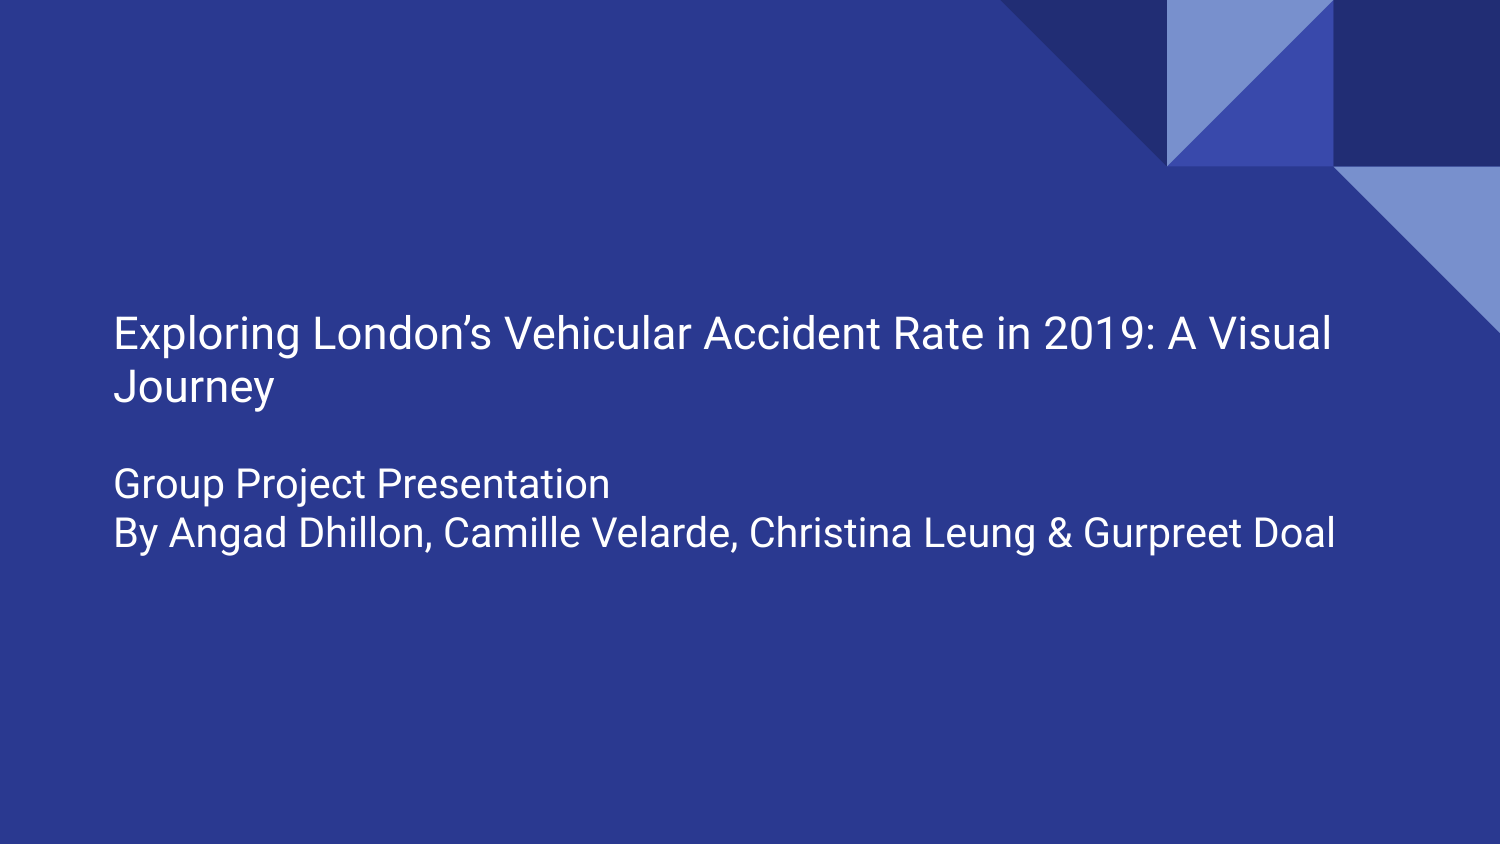

# Exploring London’s Vehicular Accident Rate in 2019: A Visual Journey
Group Project Presentation
By Angad Dhillon, Camille Velarde, Christina Leung & Gurpreet Doal